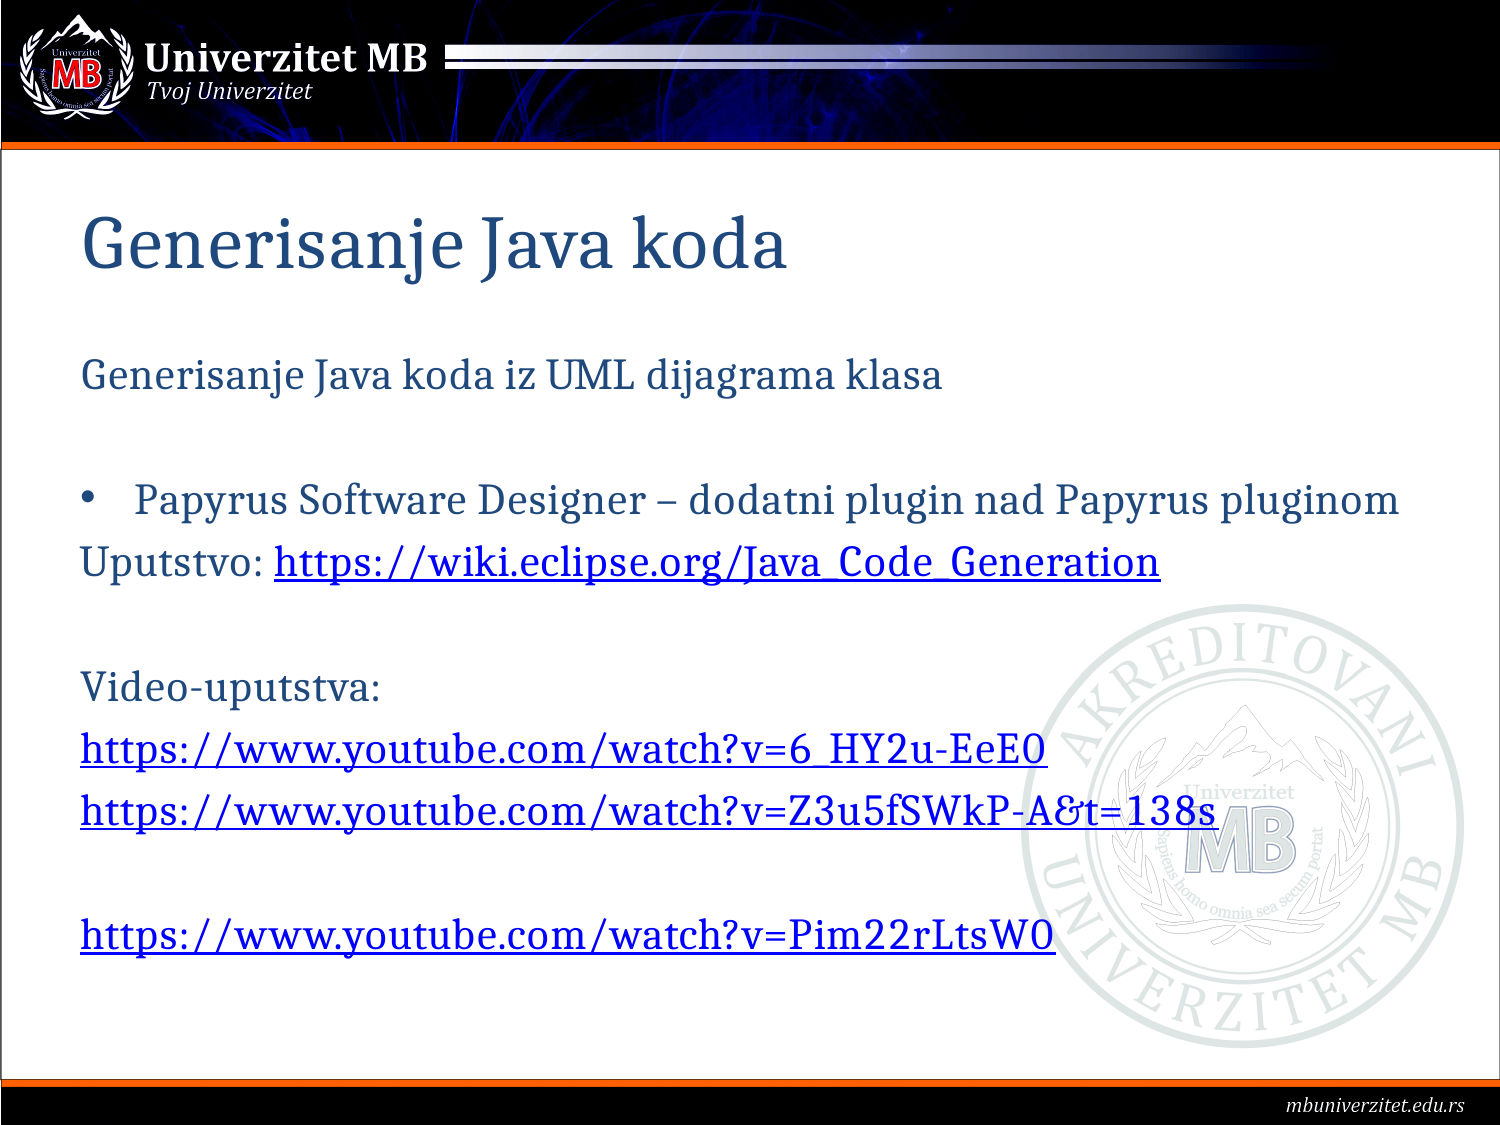

# Generisanje Java koda
Generisanje Java koda iz UML dijagrama klasa

Papyrus Software Designer – dodatni plugin nad Papyrus pluginom
Uputstvo: https://wiki.eclipse.org/Java_Code_Generation

Video-uputstva:
https://www.youtube.com/watch?v=6_HY2u-EeE0
https://www.youtube.com/watch?v=Z3u5fSWkP-A&t=138s

https://www.youtube.com/watch?v=Pim22rLtsW0